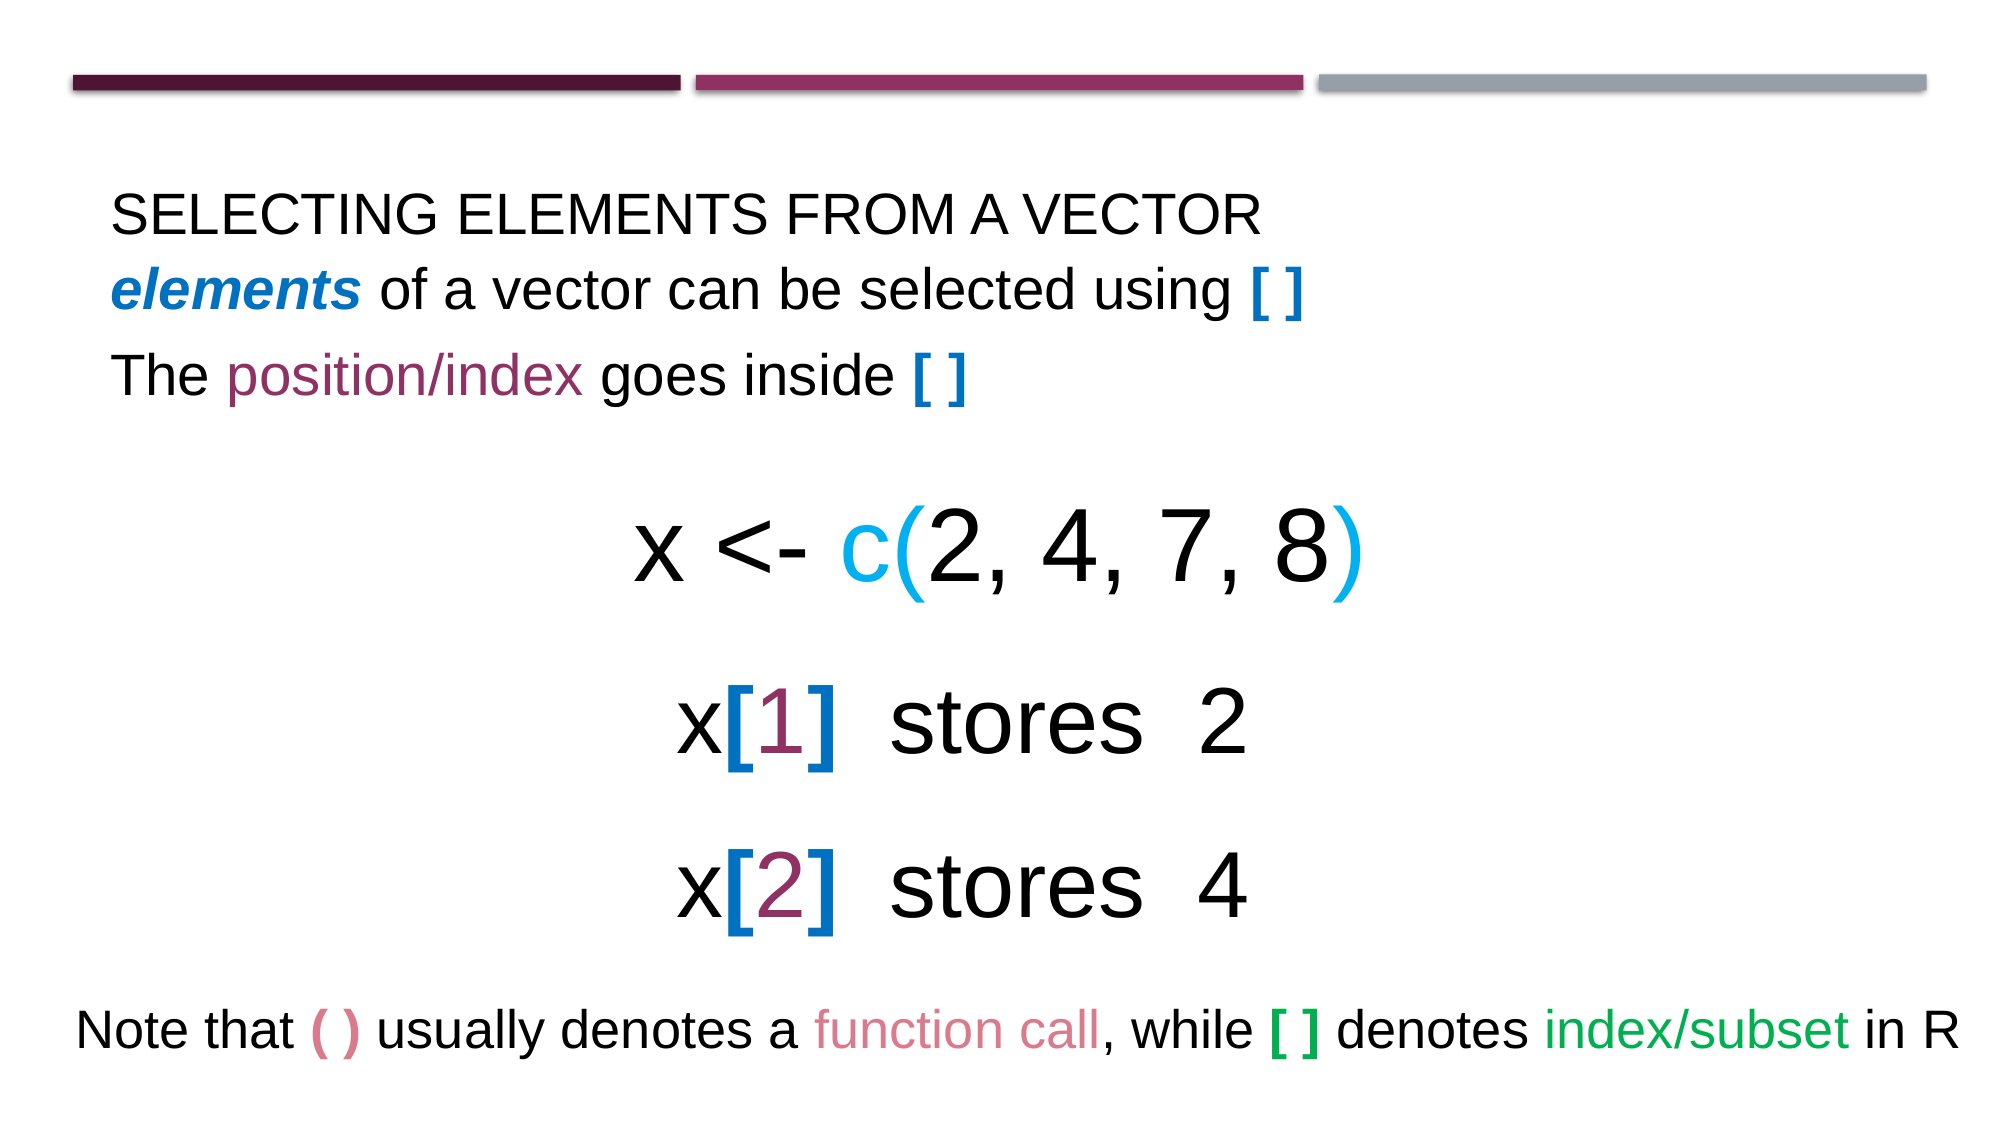

# Selecting elements from a vector
elements of a vector can be selected using [ ]
The position/index goes inside [ ]
x <- c(2, 4, 7, 8)
x[1]  stores  2
x[2]  stores  4
Note that ( ) usually denotes a function call, while [ ] denotes index/subset in R